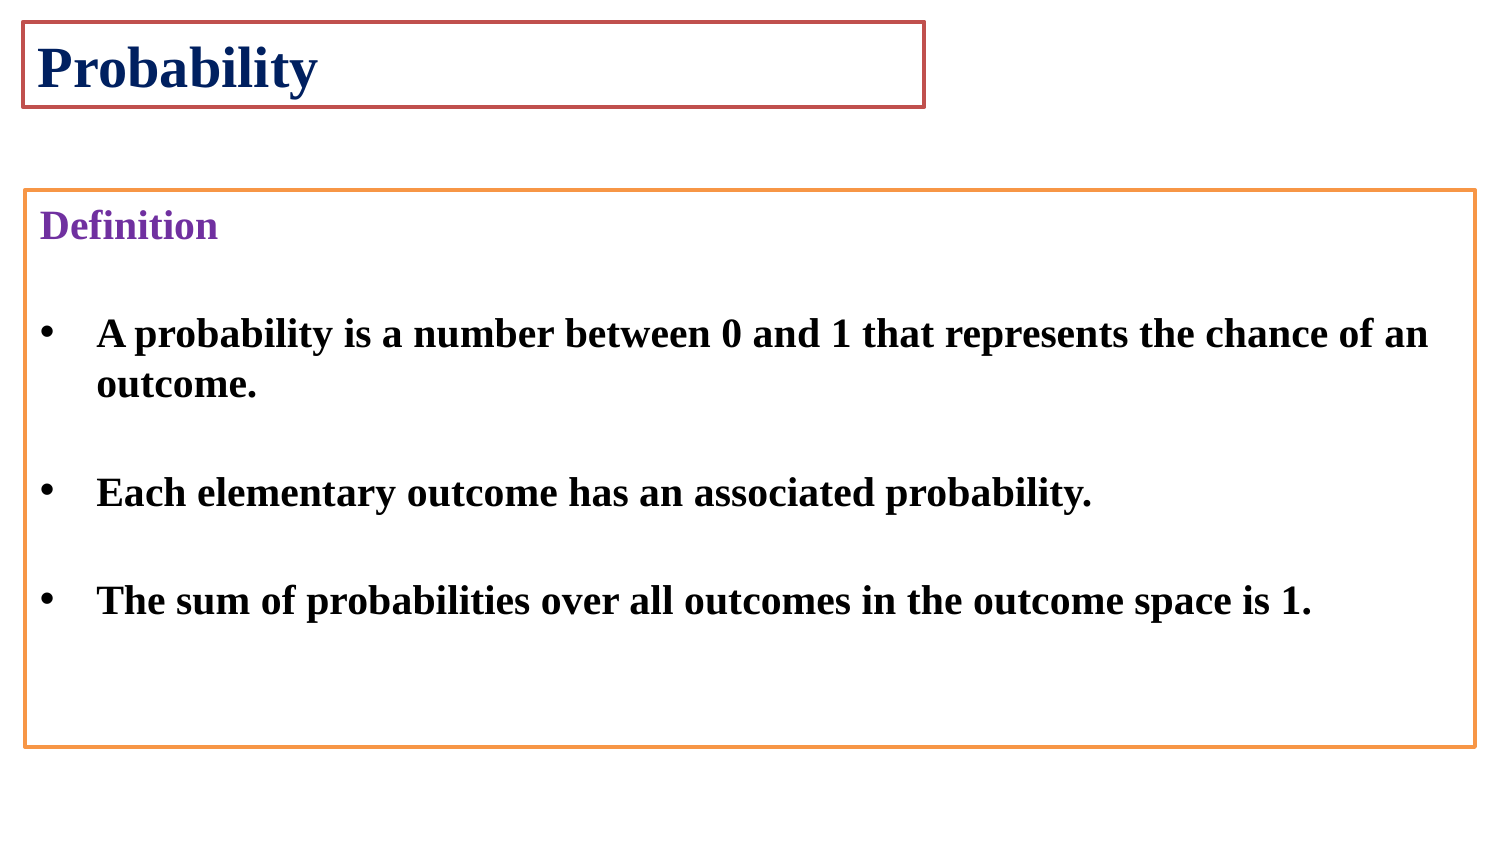

Probability
Definition
A probability is a number between 0 and 1 that represents the chance of an outcome.
Each elementary outcome has an associated probability.
The sum of probabilities over all outcomes in the outcome space is 1.